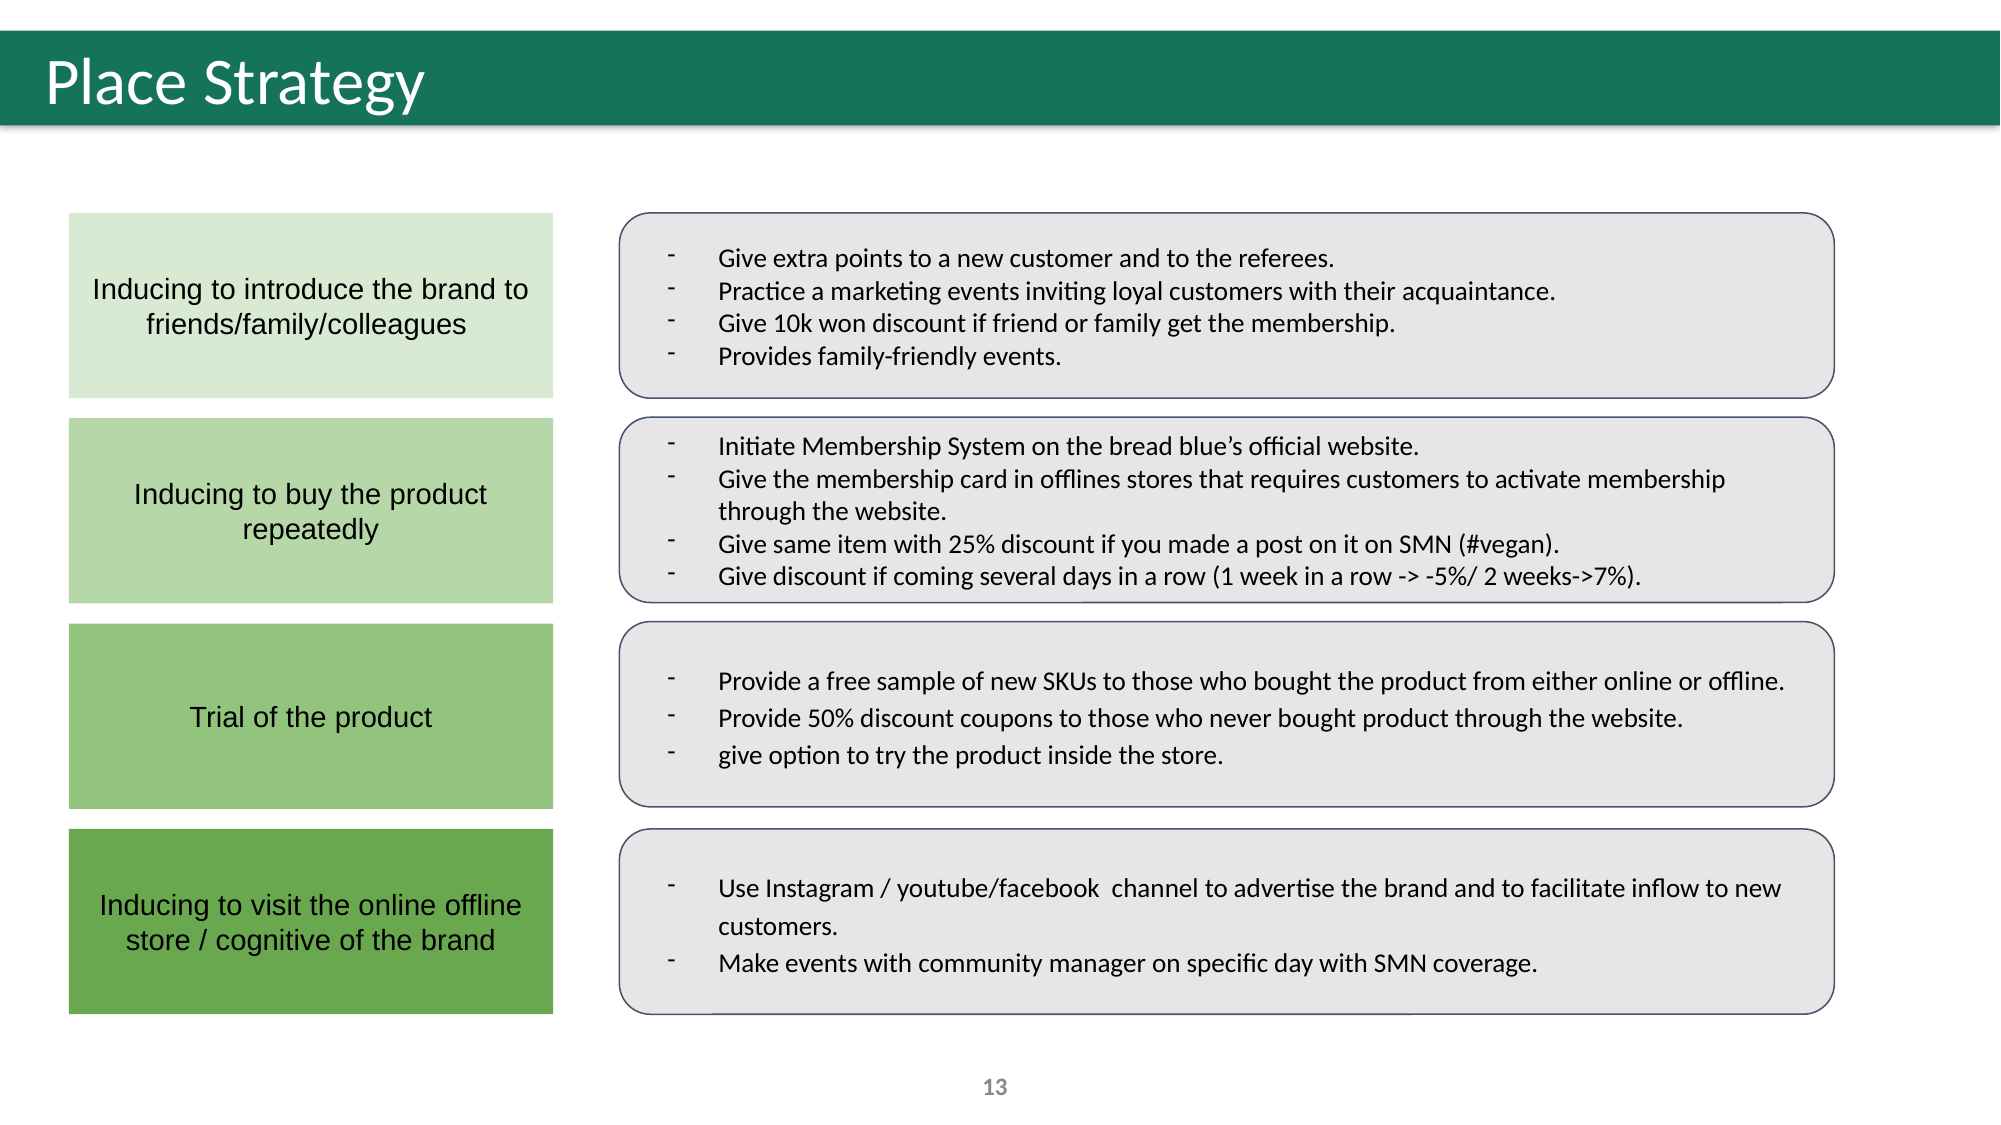

Place Strategy
Inducing to introduce the brand to friends/family/colleagues
Give extra points to a new customer and to the referees.
Practice a marketing events inviting loyal customers with their acquaintance.
Give 10k won discount if friend or family get the membership.
Provides family-friendly events.
Initiate Membership System on the bread blue’s official website.
Give the membership card in offlines stores that requires customers to activate membership through the website.
Give same item with 25% discount if you made a post on it on SMN (#vegan).
Give discount if coming several days in a row (1 week in a row -> -5%/ 2 weeks->7%).
Inducing to buy the product repeatedly
Provide a free sample of new SKUs to those who bought the product from either online or offline.
Provide 50% discount coupons to those who never bought product through the website.
give option to try the product inside the store.
Trial of the product
Inducing to visit the online offline store / cognitive of the brand
Use Instagram / youtube/facebook  channel to advertise the brand and to facilitate inflow to new customers.
Make events with community manager on specific day with SMN coverage.
13